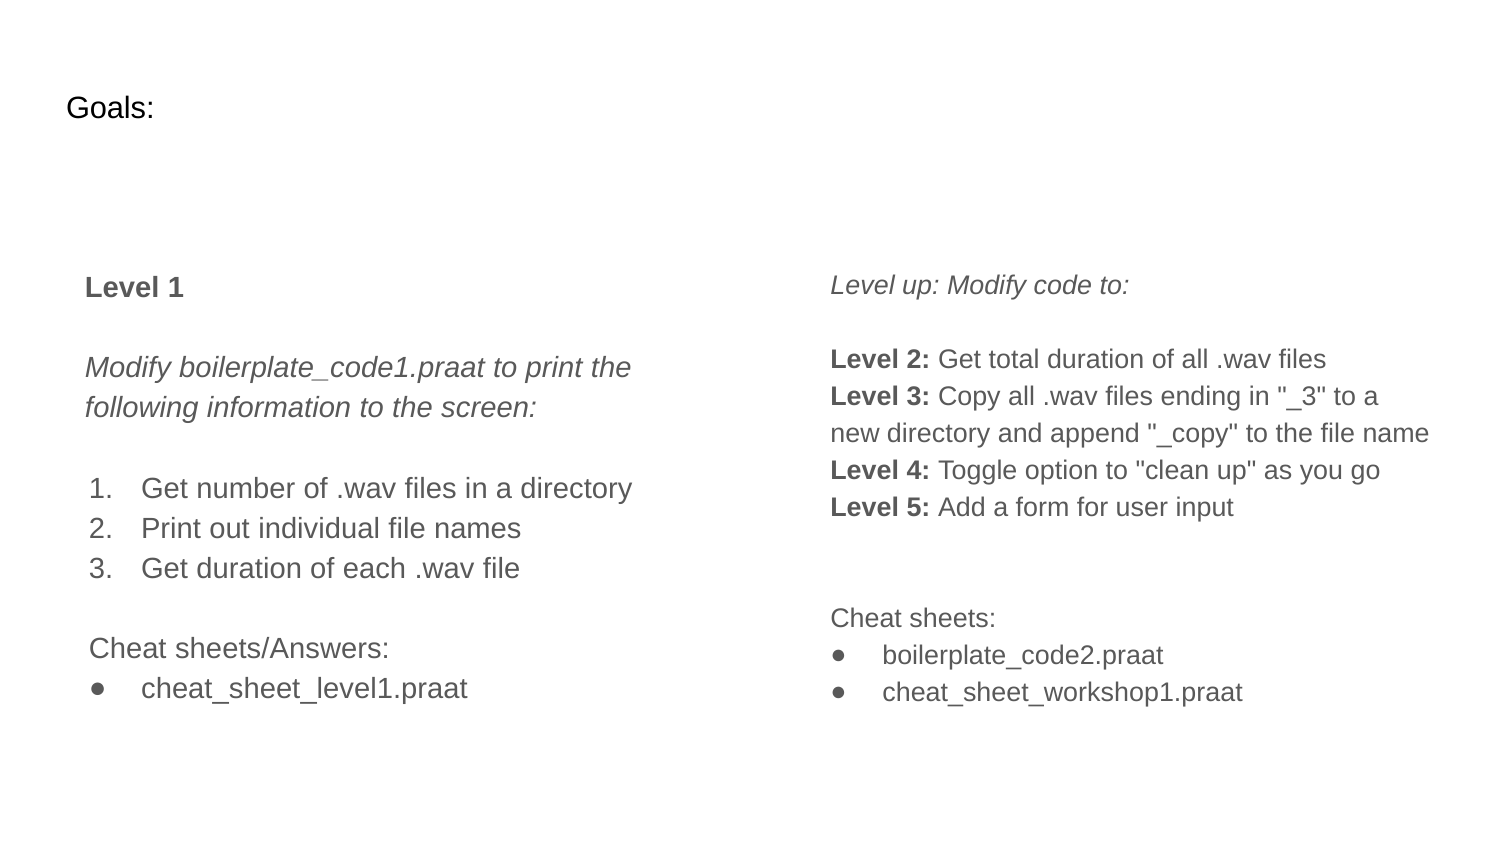

# Goals:
Level 1

Modify boilerplate_code1.praat to print the following information to the screen:

Get number of .wav files in a directory
Print out individual file names
Get duration of each .wav file

Cheat sheets/Answers:
cheat_sheet_level1.praat

Level up: Modify code to:

Level 2: Get total duration of all .wav files
Level 3: Copy all .wav files ending in "_3" to a new directory and append "_copy" to the file name
Level 4: Toggle option to "clean up" as you go
Level 5: Add a form for user input

Cheat sheets:
boilerplate_code2.praat
cheat_sheet_workshop1.praat